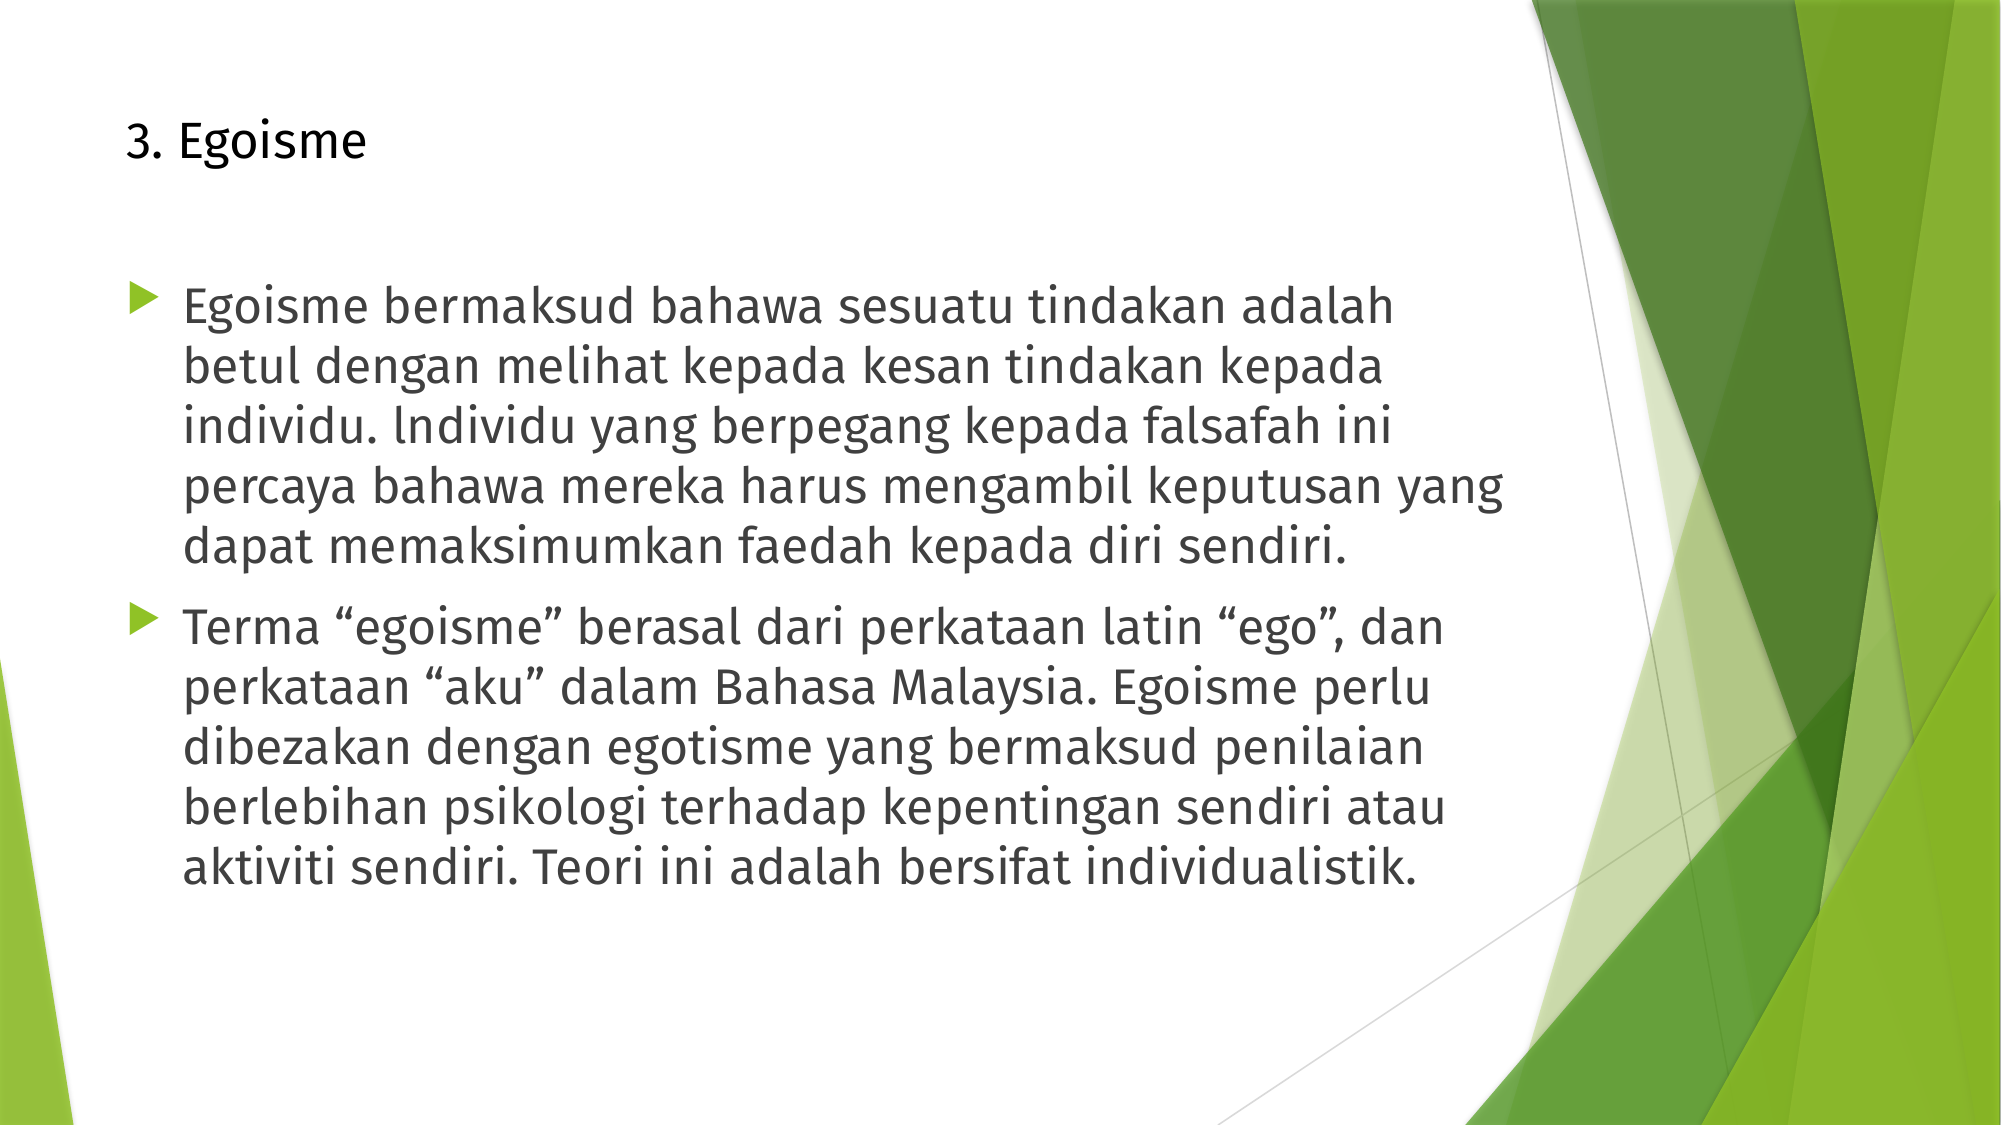

# 3. Egoisme
Egoisme bermaksud bahawa sesuatu tindakan adalah betul dengan melihat kepada kesan tindakan kepada individu. lndividu yang berpegang kepada falsafah ini percaya bahawa mereka harus mengambil keputusan yang dapat memaksimumkan faedah kepada diri sendiri.
Terma “egoisme” berasal dari perkataan latin “ego”, dan perkataan “aku” dalam Bahasa Malaysia. Egoisme perlu dibezakan dengan egotisme yang bermaksud penilaian berlebihan psikologi terhadap kepentingan sendiri atau aktiviti sendiri. Teori ini adalah bersifat individualistik.